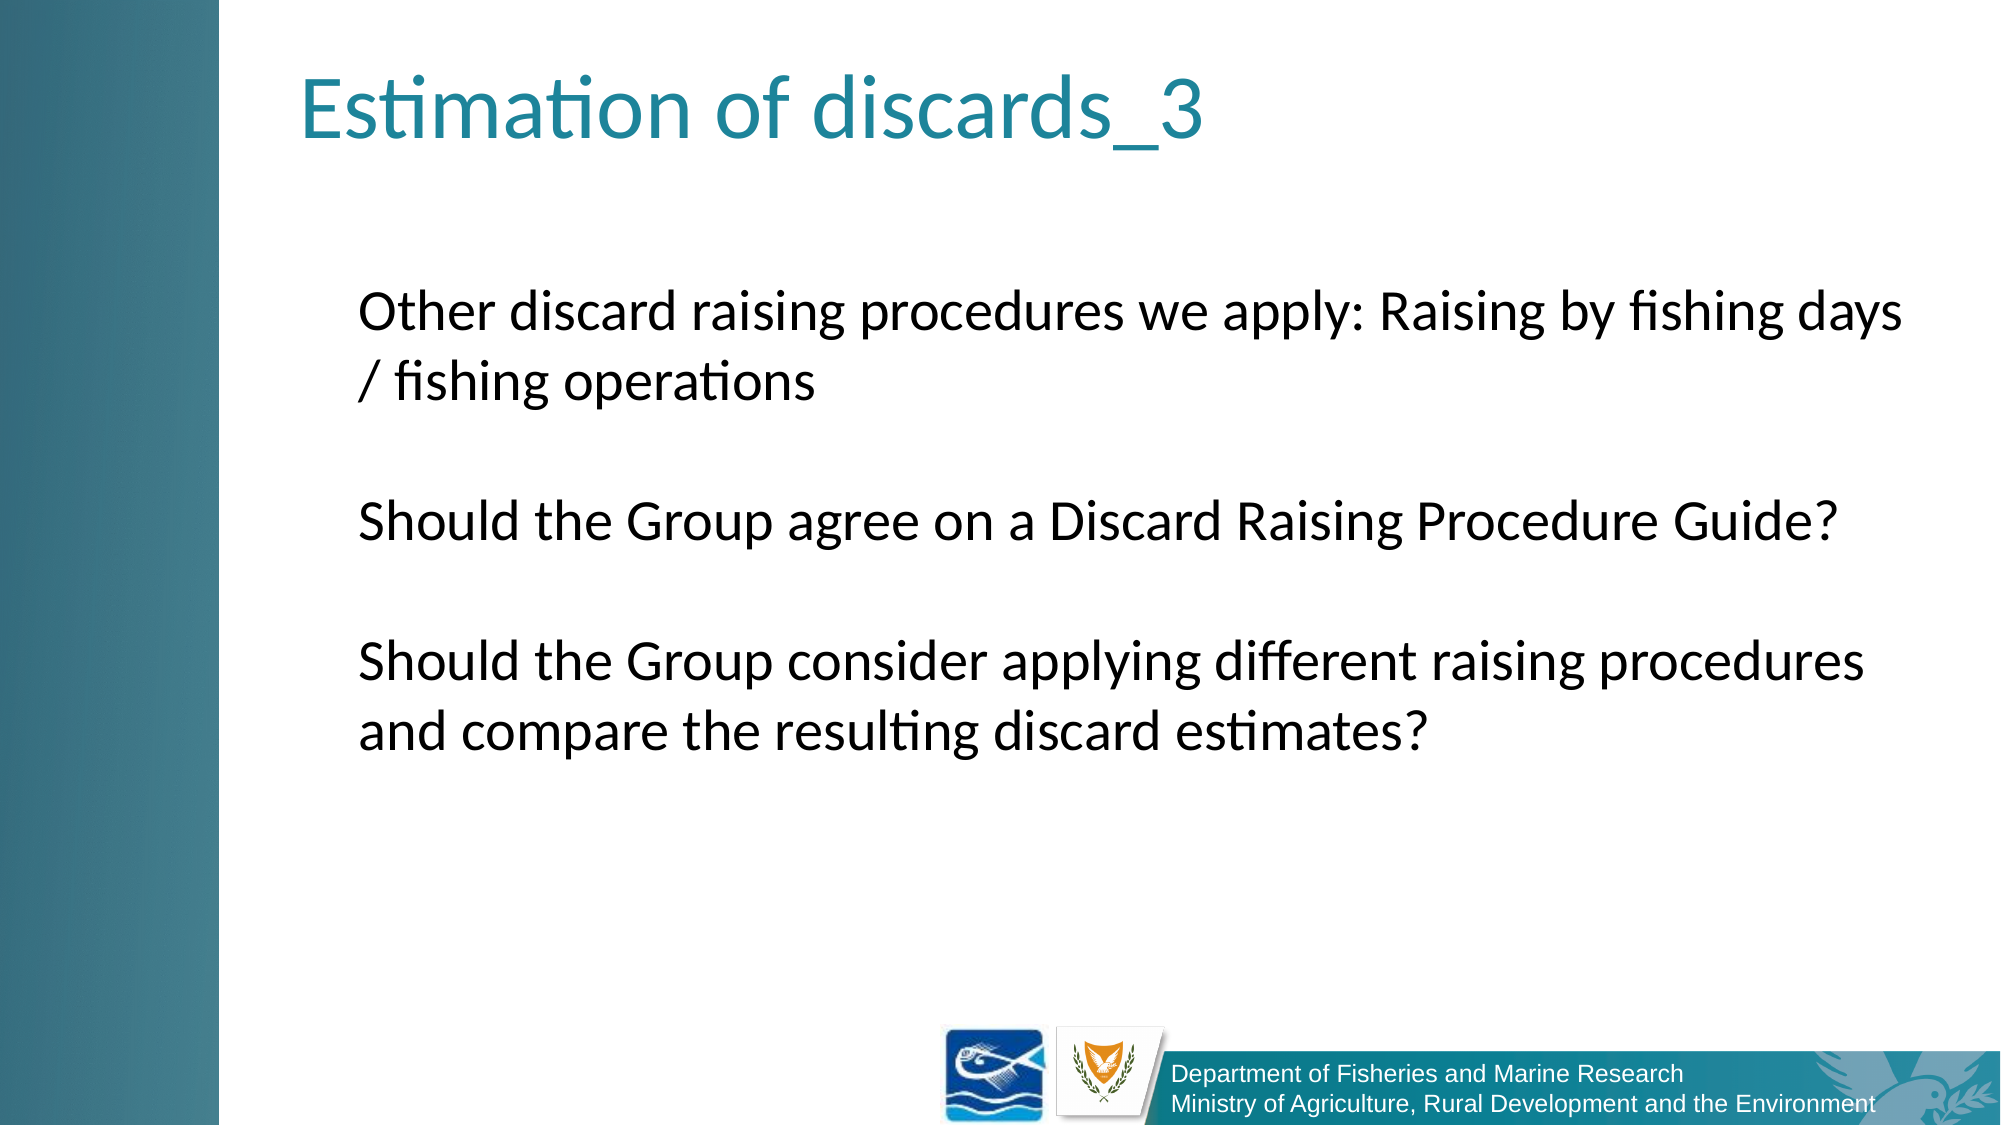

# Estimation of discards_3
Other discard raising procedures we apply: Raising by fishing days / fishing operations

Should the Group agree on a Discard Raising Procedure Guide?

Should the Group consider applying different raising procedures and compare the resulting discard estimates?